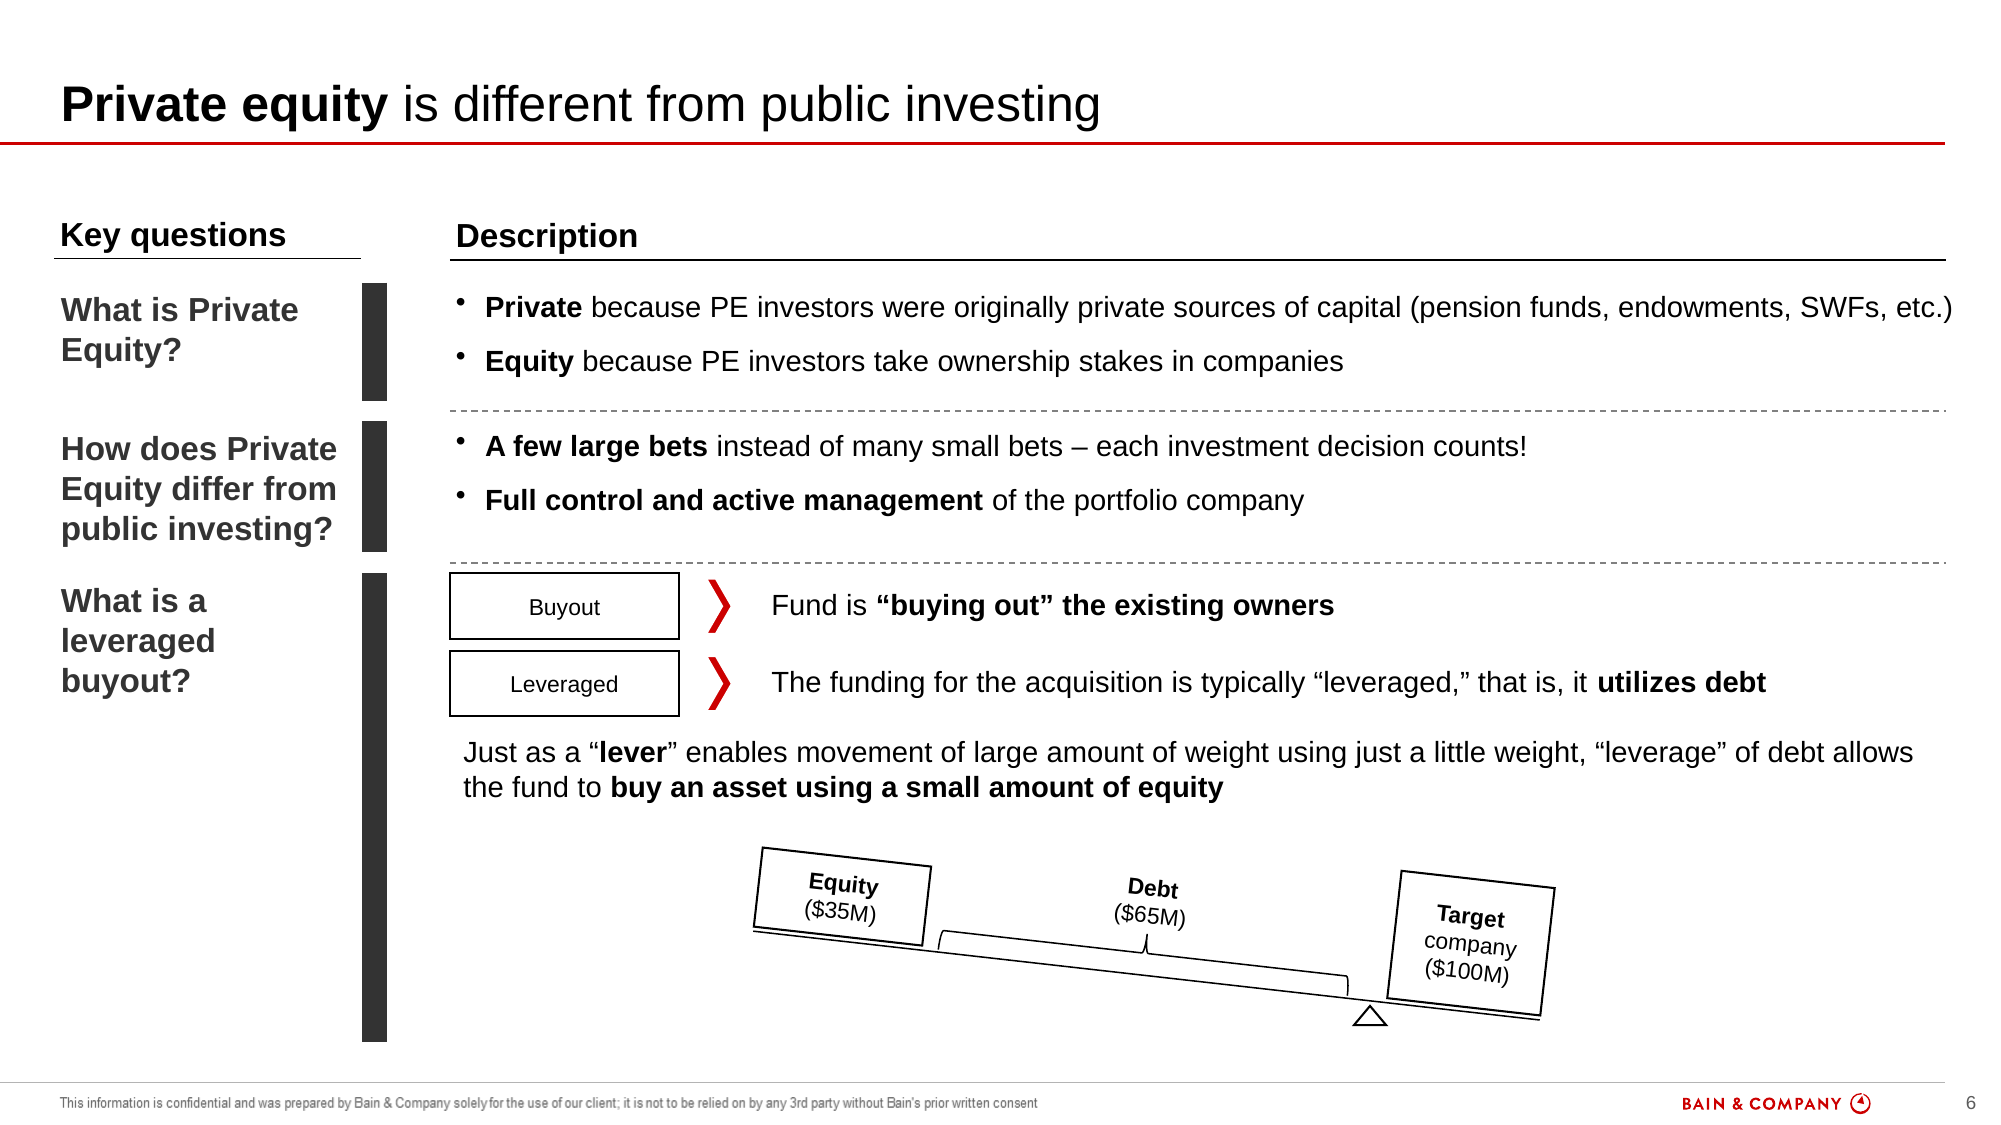

# Private equity is different from public investing
overall_0_132125079849437394 columns_5_132125062045461994 4_0_132092226905033649 5_0_132092226905432568 9_0_132092226906549656 12_0_132092226906759361 15_0_132092226906938922 46_1_132125062181596276 63_1_132125081889994576
Key questions
Description
Private because PE investors were originally private sources of capital (pension funds, endowments, SWFs, etc.)
Equity because PE investors take ownership stakes in companies
What is Private Equity?
How does Private Equity differ from public investing?
A few large bets instead of many small bets – each investment decision counts!
Full control and active management of the portfolio company
What is a leveraged buyout?
Buyout

Fund is “buying out” the existing owners
Leveraged

The funding for the acquisition is typically “leveraged,” that is, it utilizes debt
Just as a “lever” enables movement of large amount of weight using just a little weight, “leverage” of debt allows the fund to buy an asset using a small amount of equity

Equity
($35M)
Debt
($65M)
Target
company
($100M)